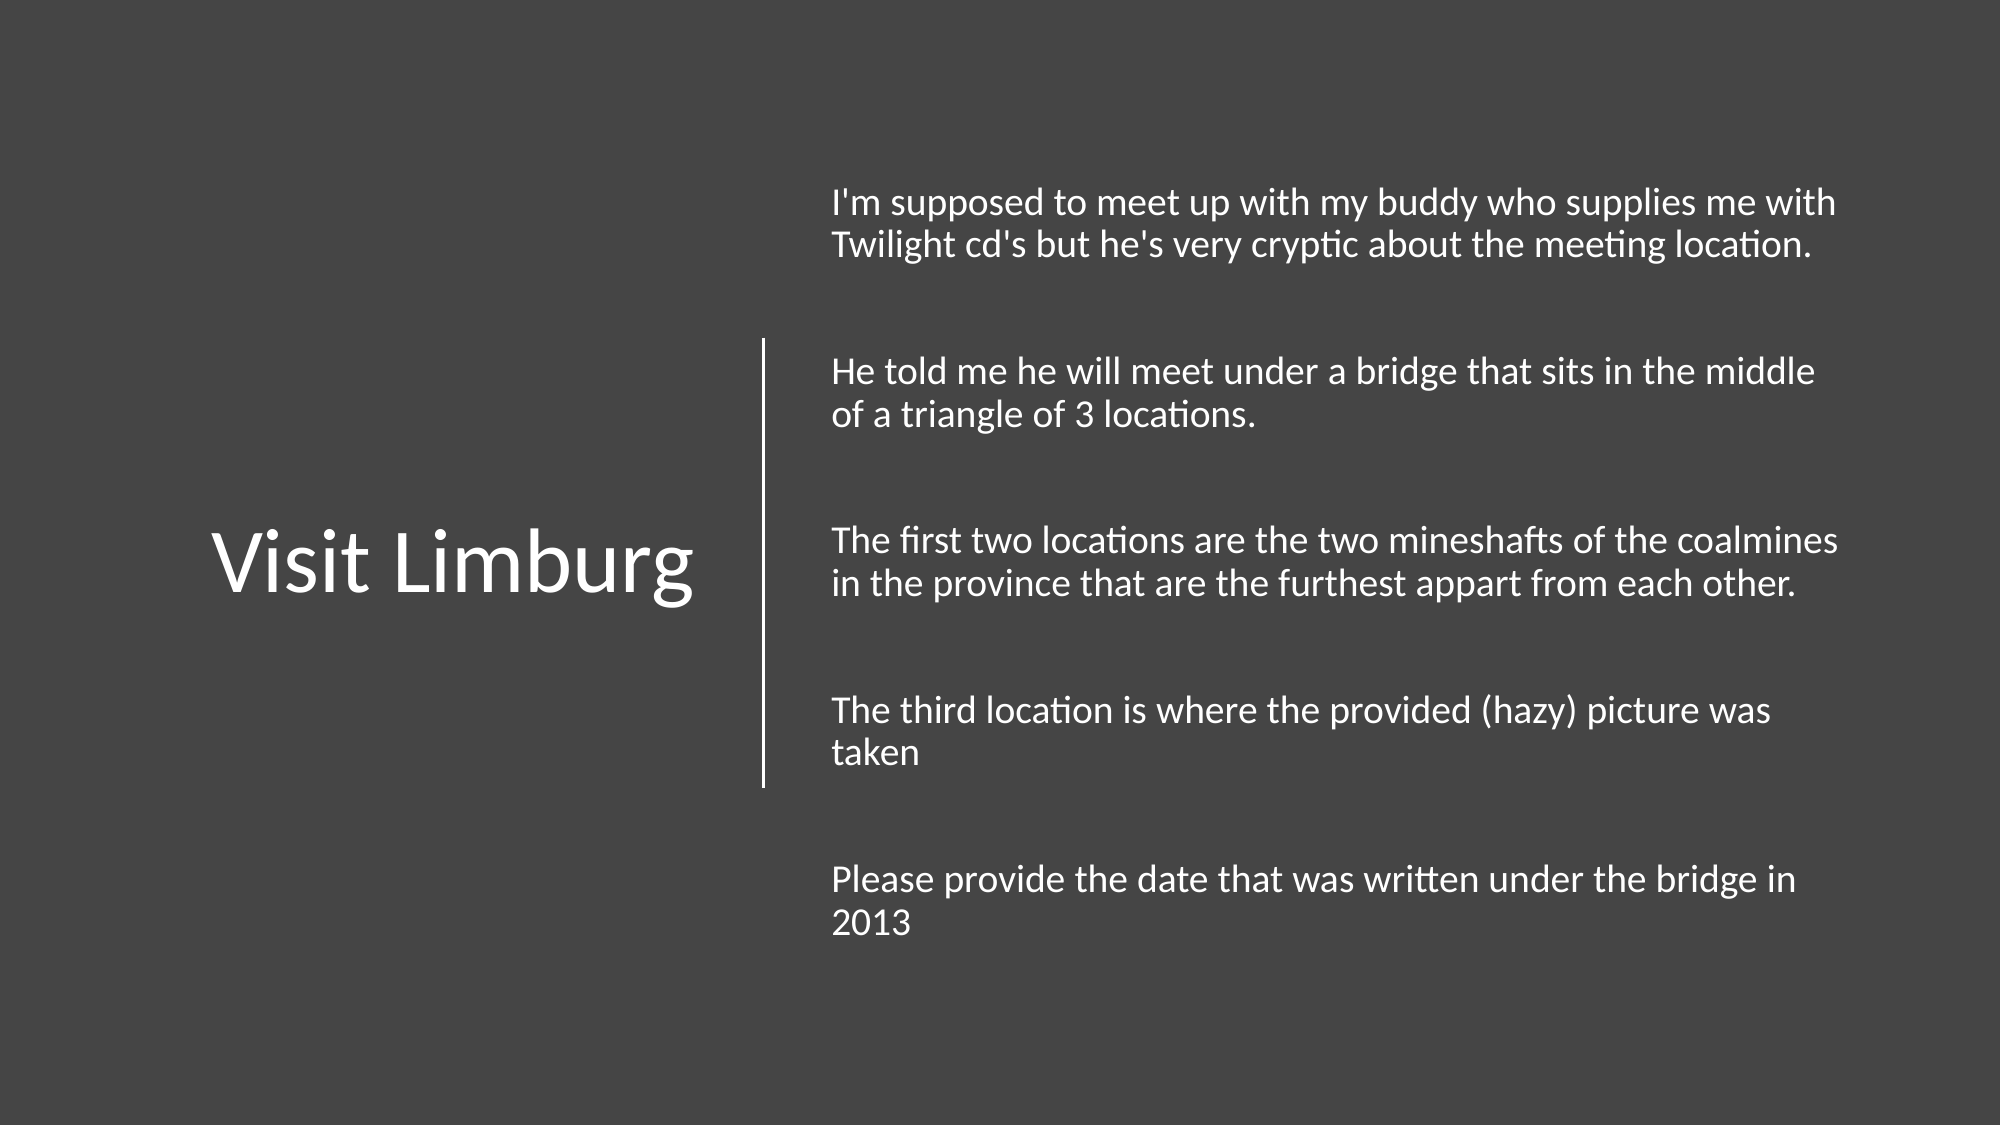

# Visit Limburg
I'm supposed to meet up with my buddy who supplies me with Twilight cd's but he's very cryptic about the meeting location.

He told me he will meet under a bridge that sits in the middle of a triangle of 3 locations.

The first two locations are the two mineshafts of the coalmines in the province that are the furthest appart from each other.

The third location is where the provided (hazy) picture was taken

Please provide the date that was written under the bridge in 2013